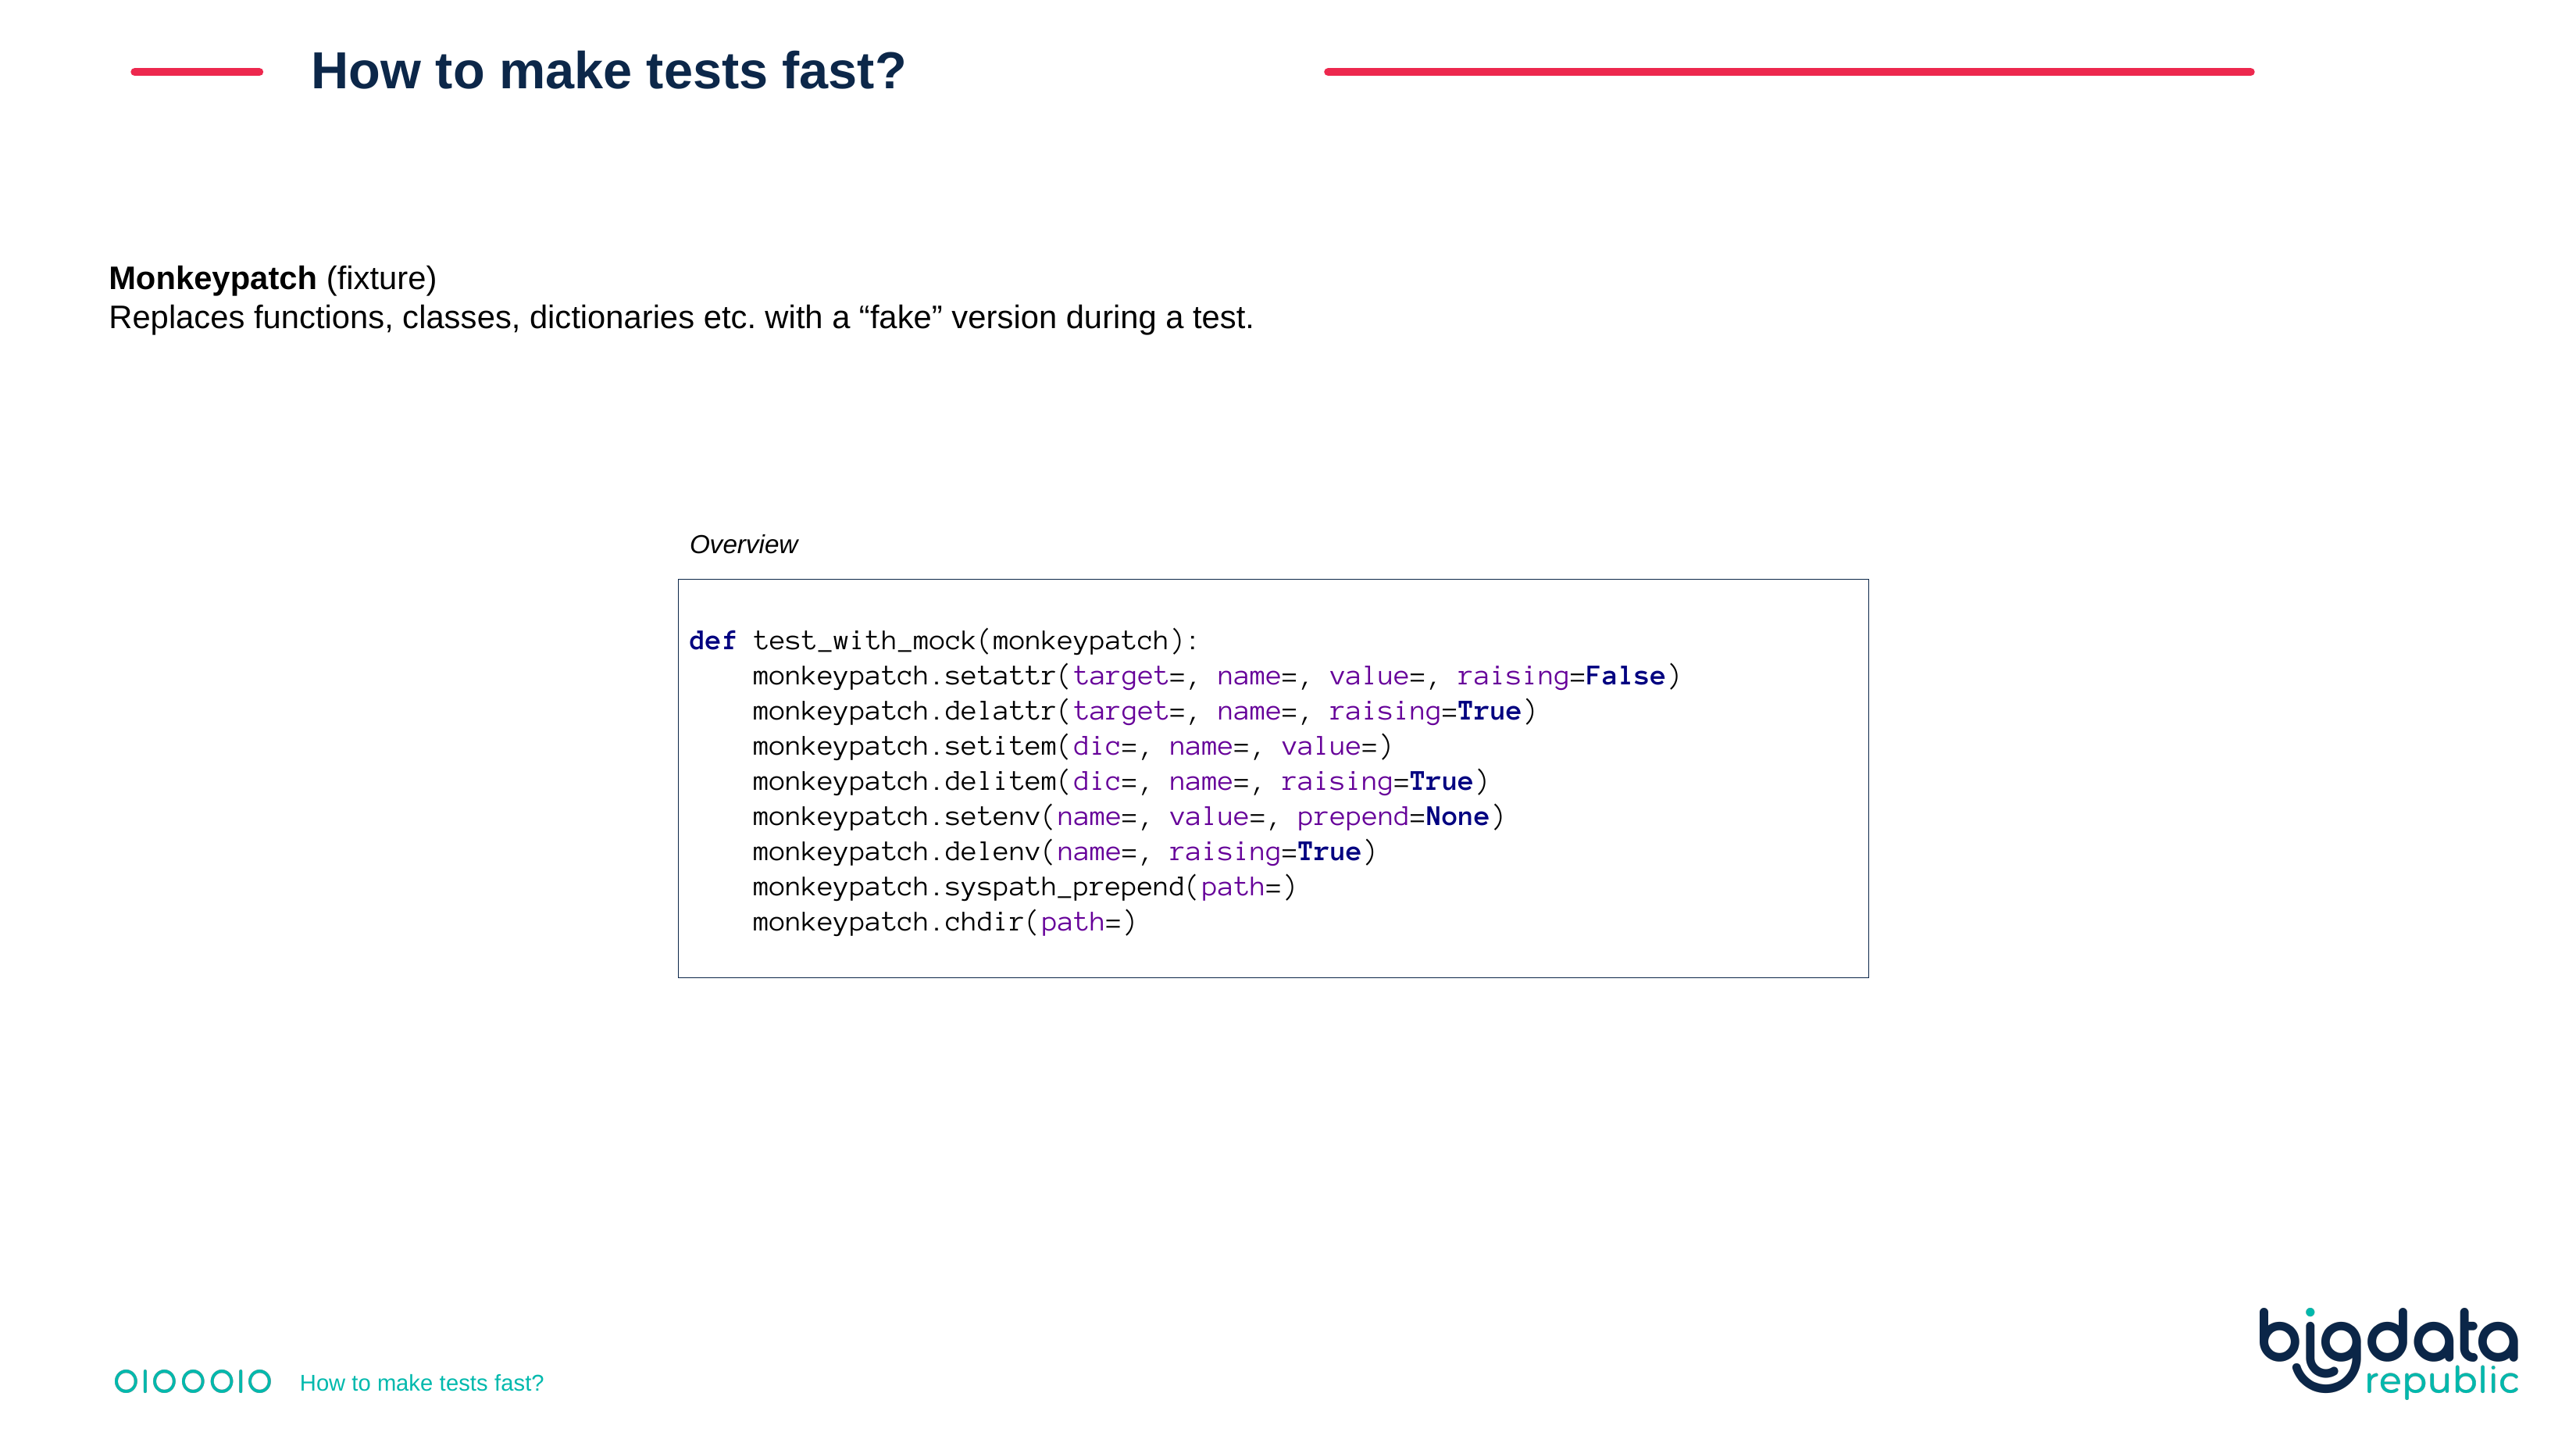

How to make tests fast?
Monkeypatch (fixture)
Replaces functions, classes, dictionaries etc. with a “fake” version during a test.
Overview

def test_with_mock(monkeypatch):
    monkeypatch.setattr(target=, name=, value=, raising=False)
    monkeypatch.delattr(target=, name=, raising=True)
    monkeypatch.setitem(dic=, name=, value=)
    monkeypatch.delitem(dic=, name=, raising=True)
    monkeypatch.setenv(name=, value=, prepend=None)
    monkeypatch.delenv(name=, raising=True)
    monkeypatch.syspath_prepend(path=)
    monkeypatch.chdir(path=)

How to make tests fast?